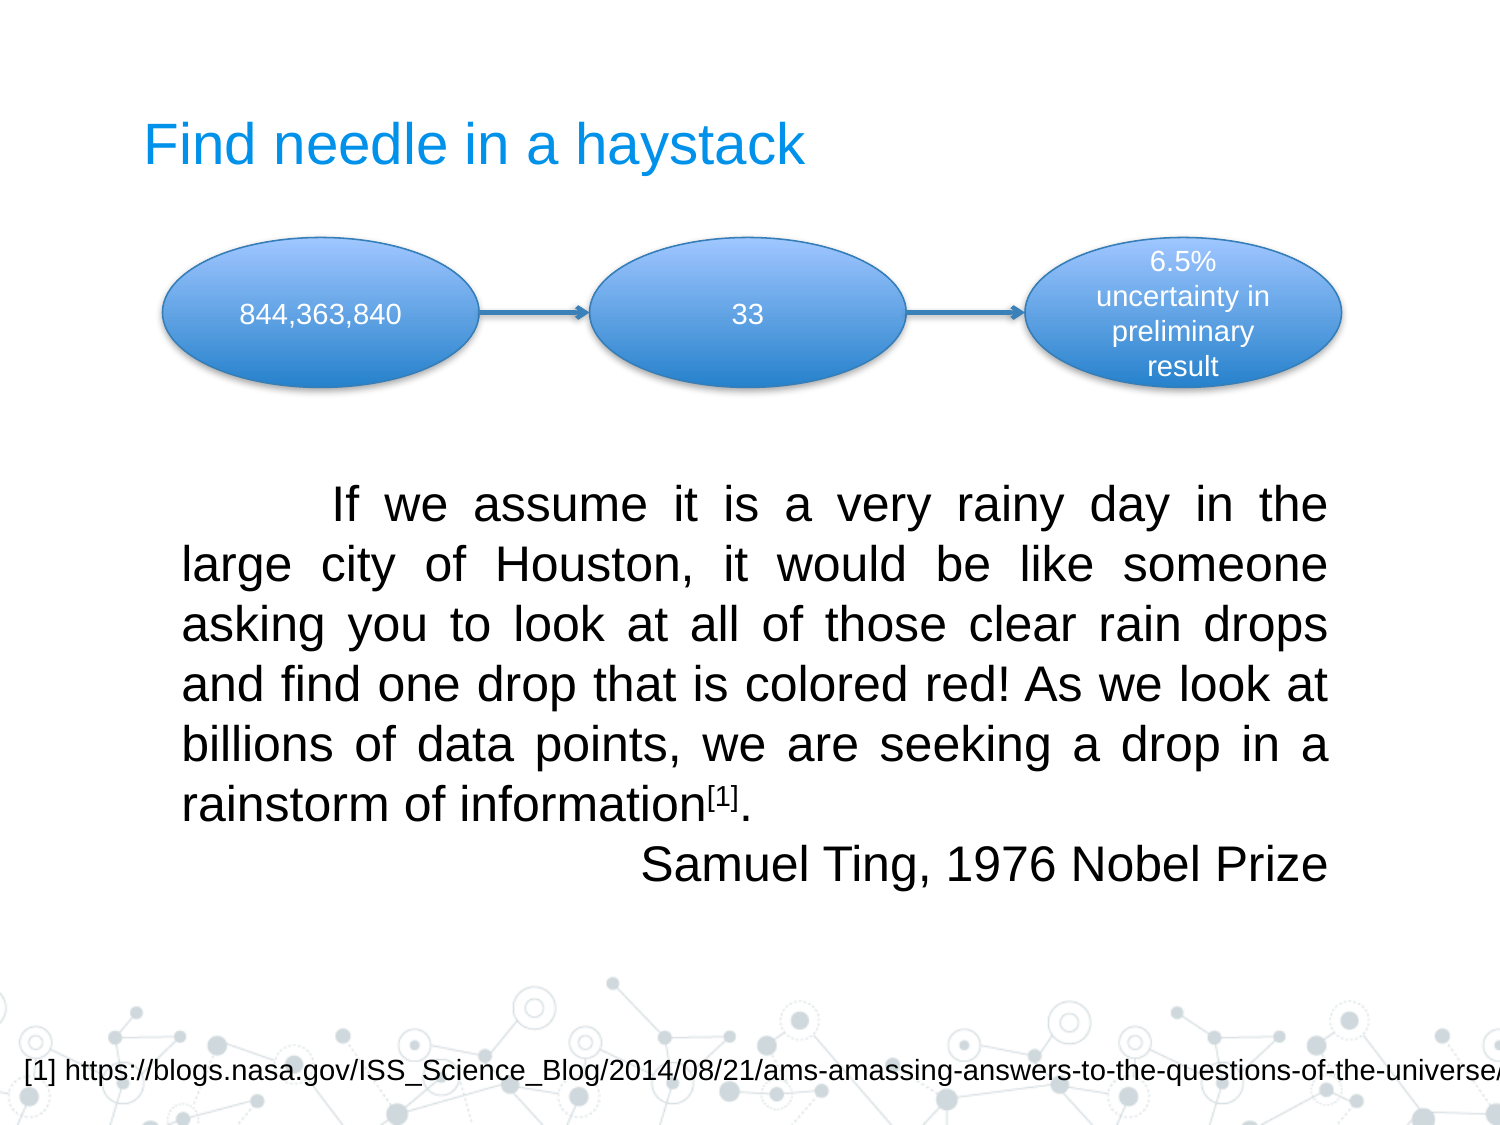

# Find needle in a haystack
844,363,840
33
6.5% uncertainty in preliminary result
	If we assume it is a very rainy day in the large city of Houston, it would be like someone asking you to look at all of those clear rain drops and find one drop that is colored red! As we look at billions of data points, we are seeking a drop in a rainstorm of information[1].
Samuel Ting, 1976 Nobel Prize
[1] https://blogs.nasa.gov/ISS_Science_Blog/2014/08/21/ams-amassing-answers-to-the-questions-of-the-universe/